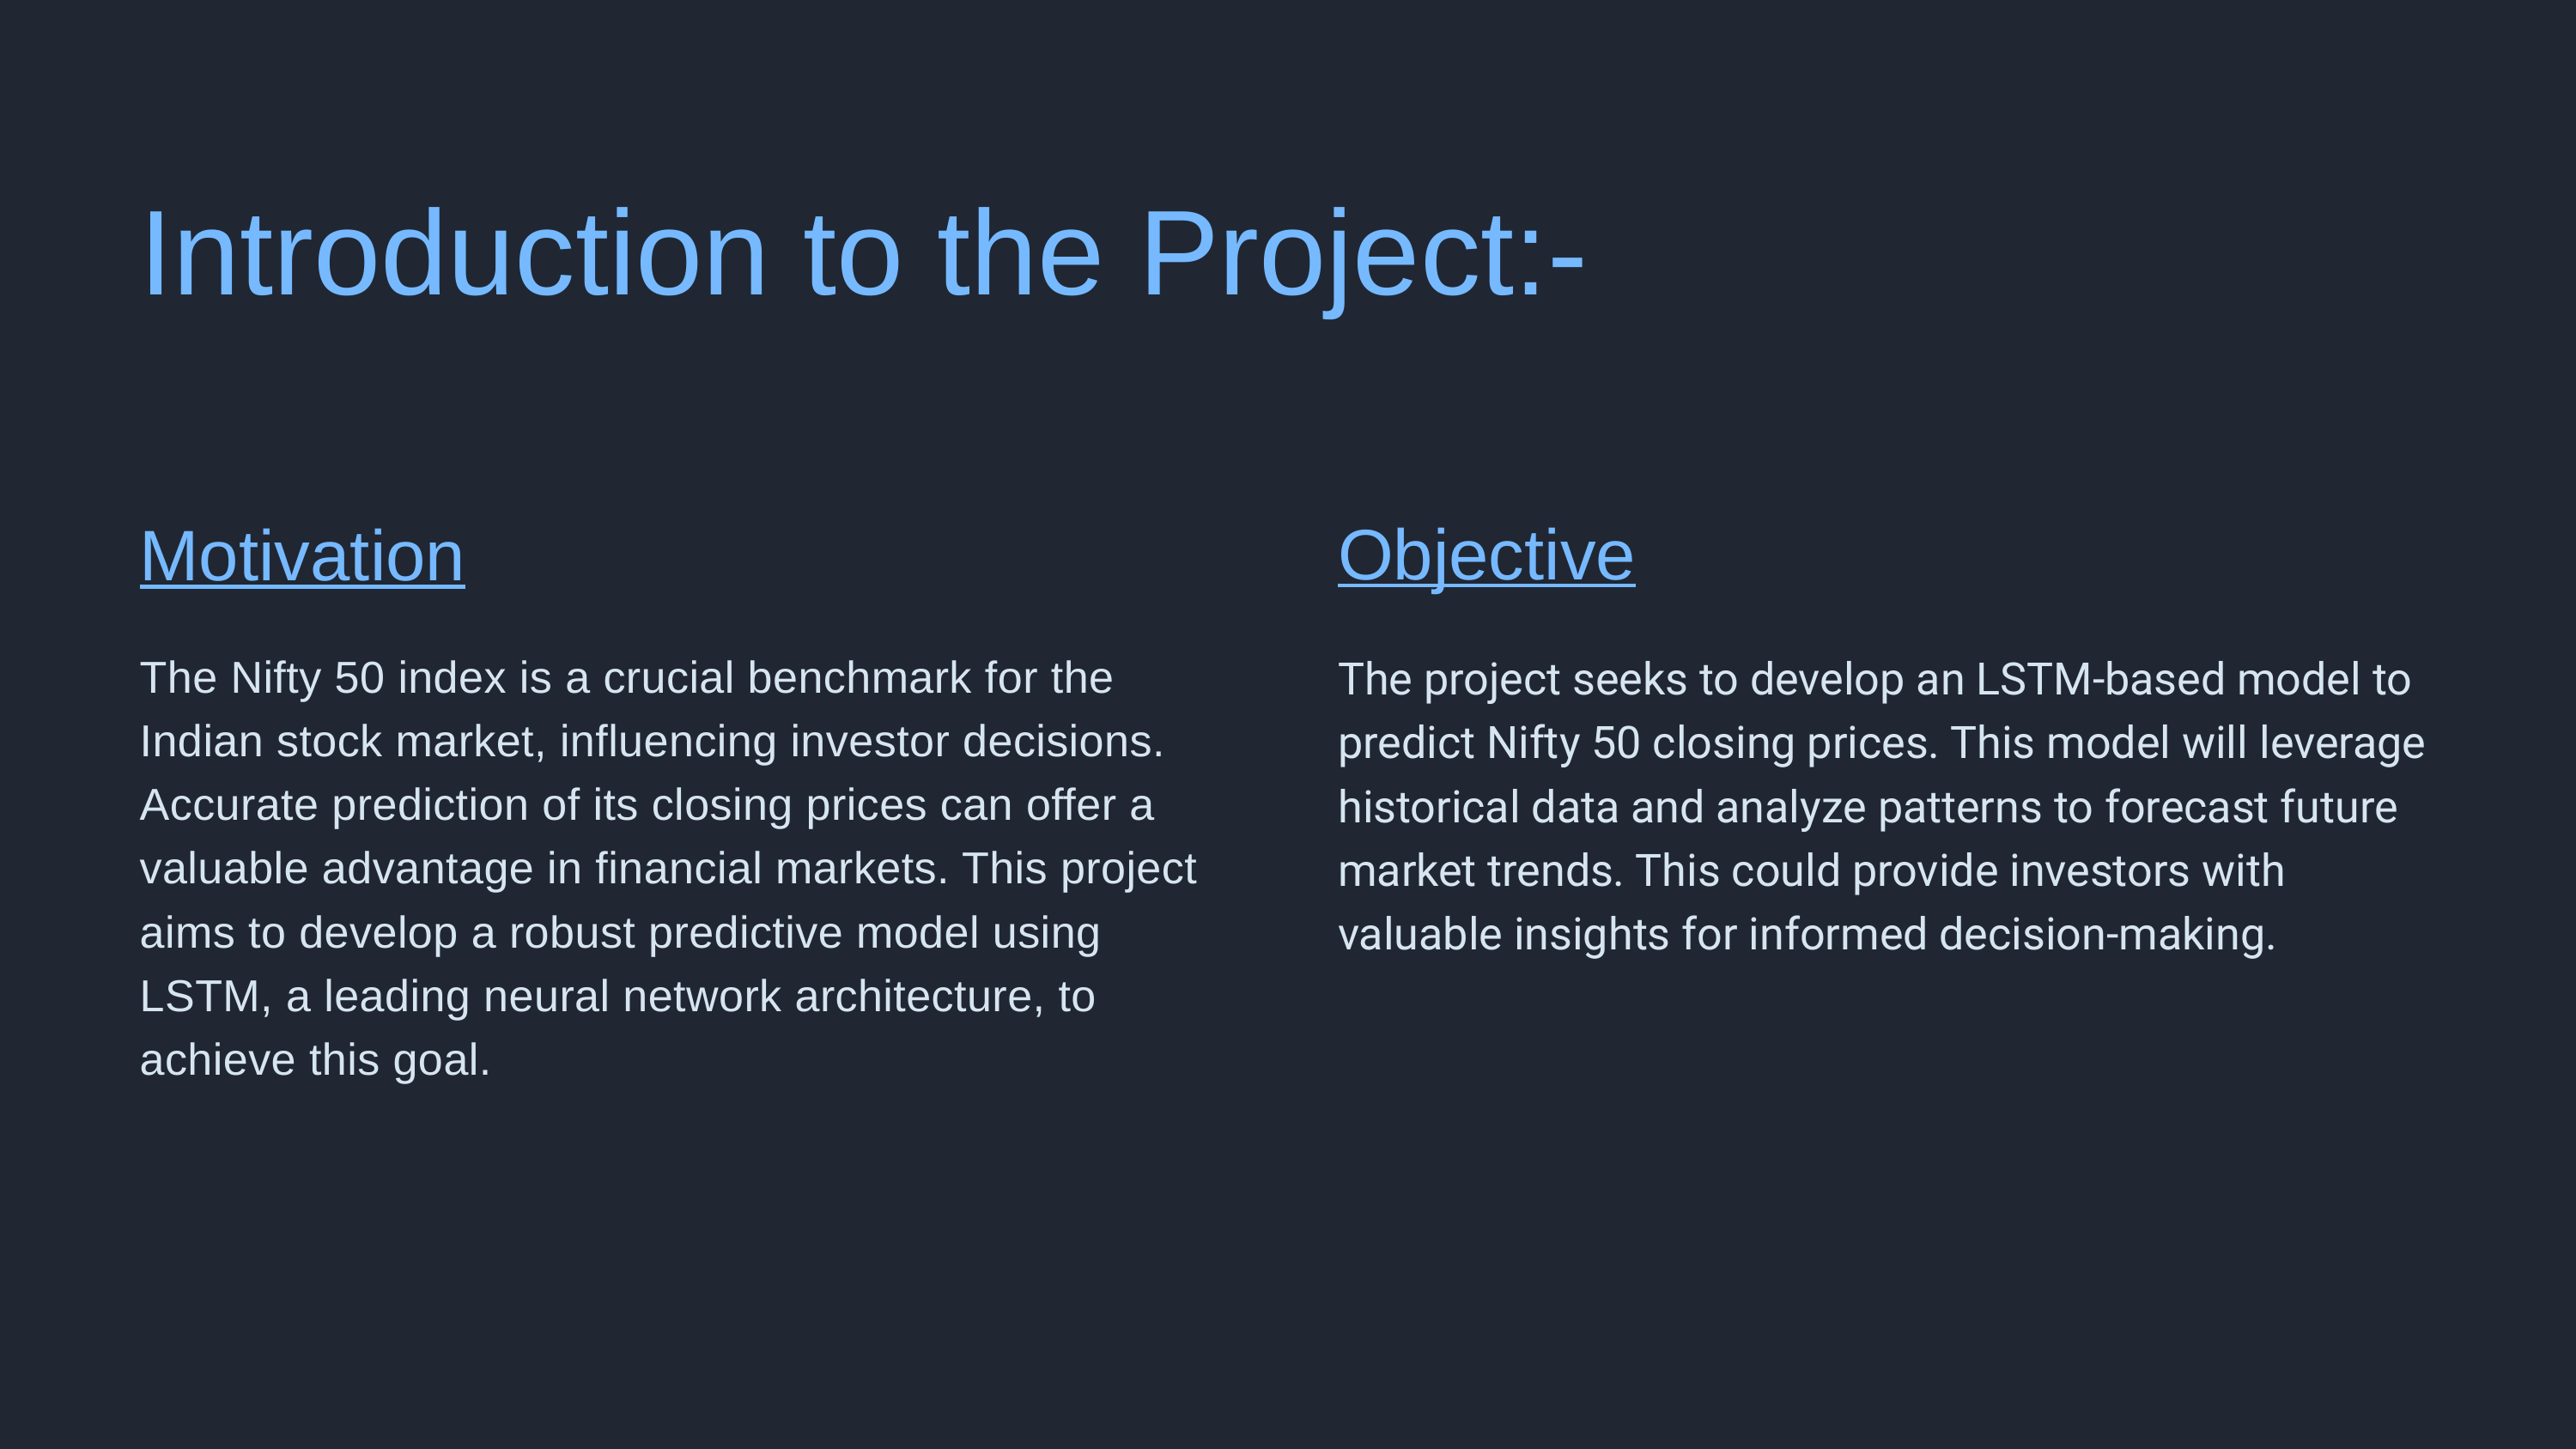

Introduction to the Project:-
Objective
Motivation
The Nifty 50 index is a crucial benchmark for the Indian stock market, influencing investor decisions. Accurate prediction of its closing prices can offer a valuable advantage in financial markets. This project aims to develop a robust predictive model using LSTM, a leading neural network architecture, to achieve this goal.
The project seeks to develop an LSTM-based model to predict Nifty 50 closing prices. This model will leverage historical data and analyze patterns to forecast future market trends. This could provide investors with valuable insights for informed decision-making.